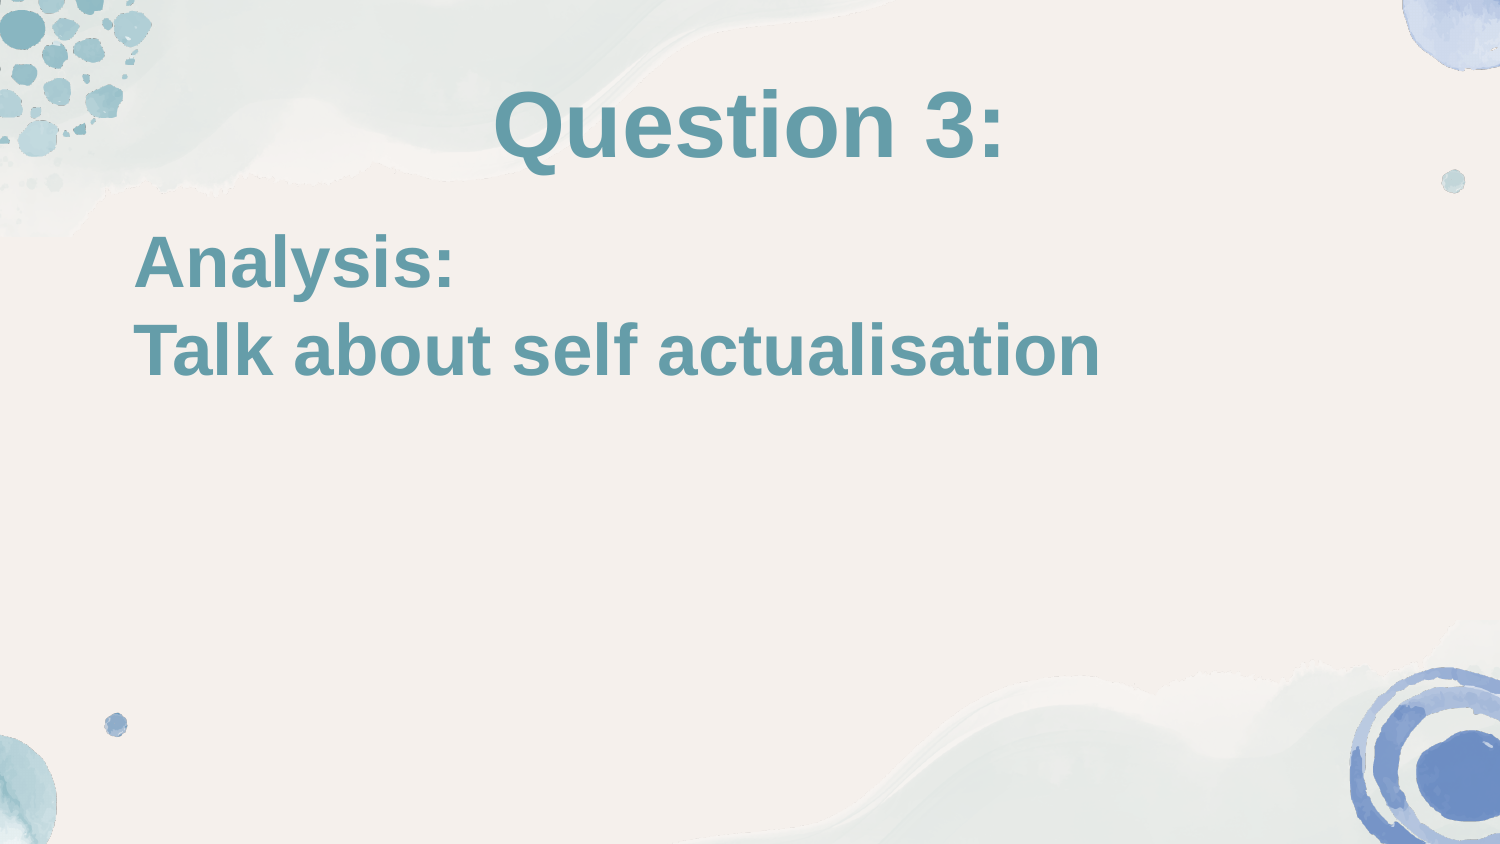

# Question 3:
Analysis:
Talk about self actualisation